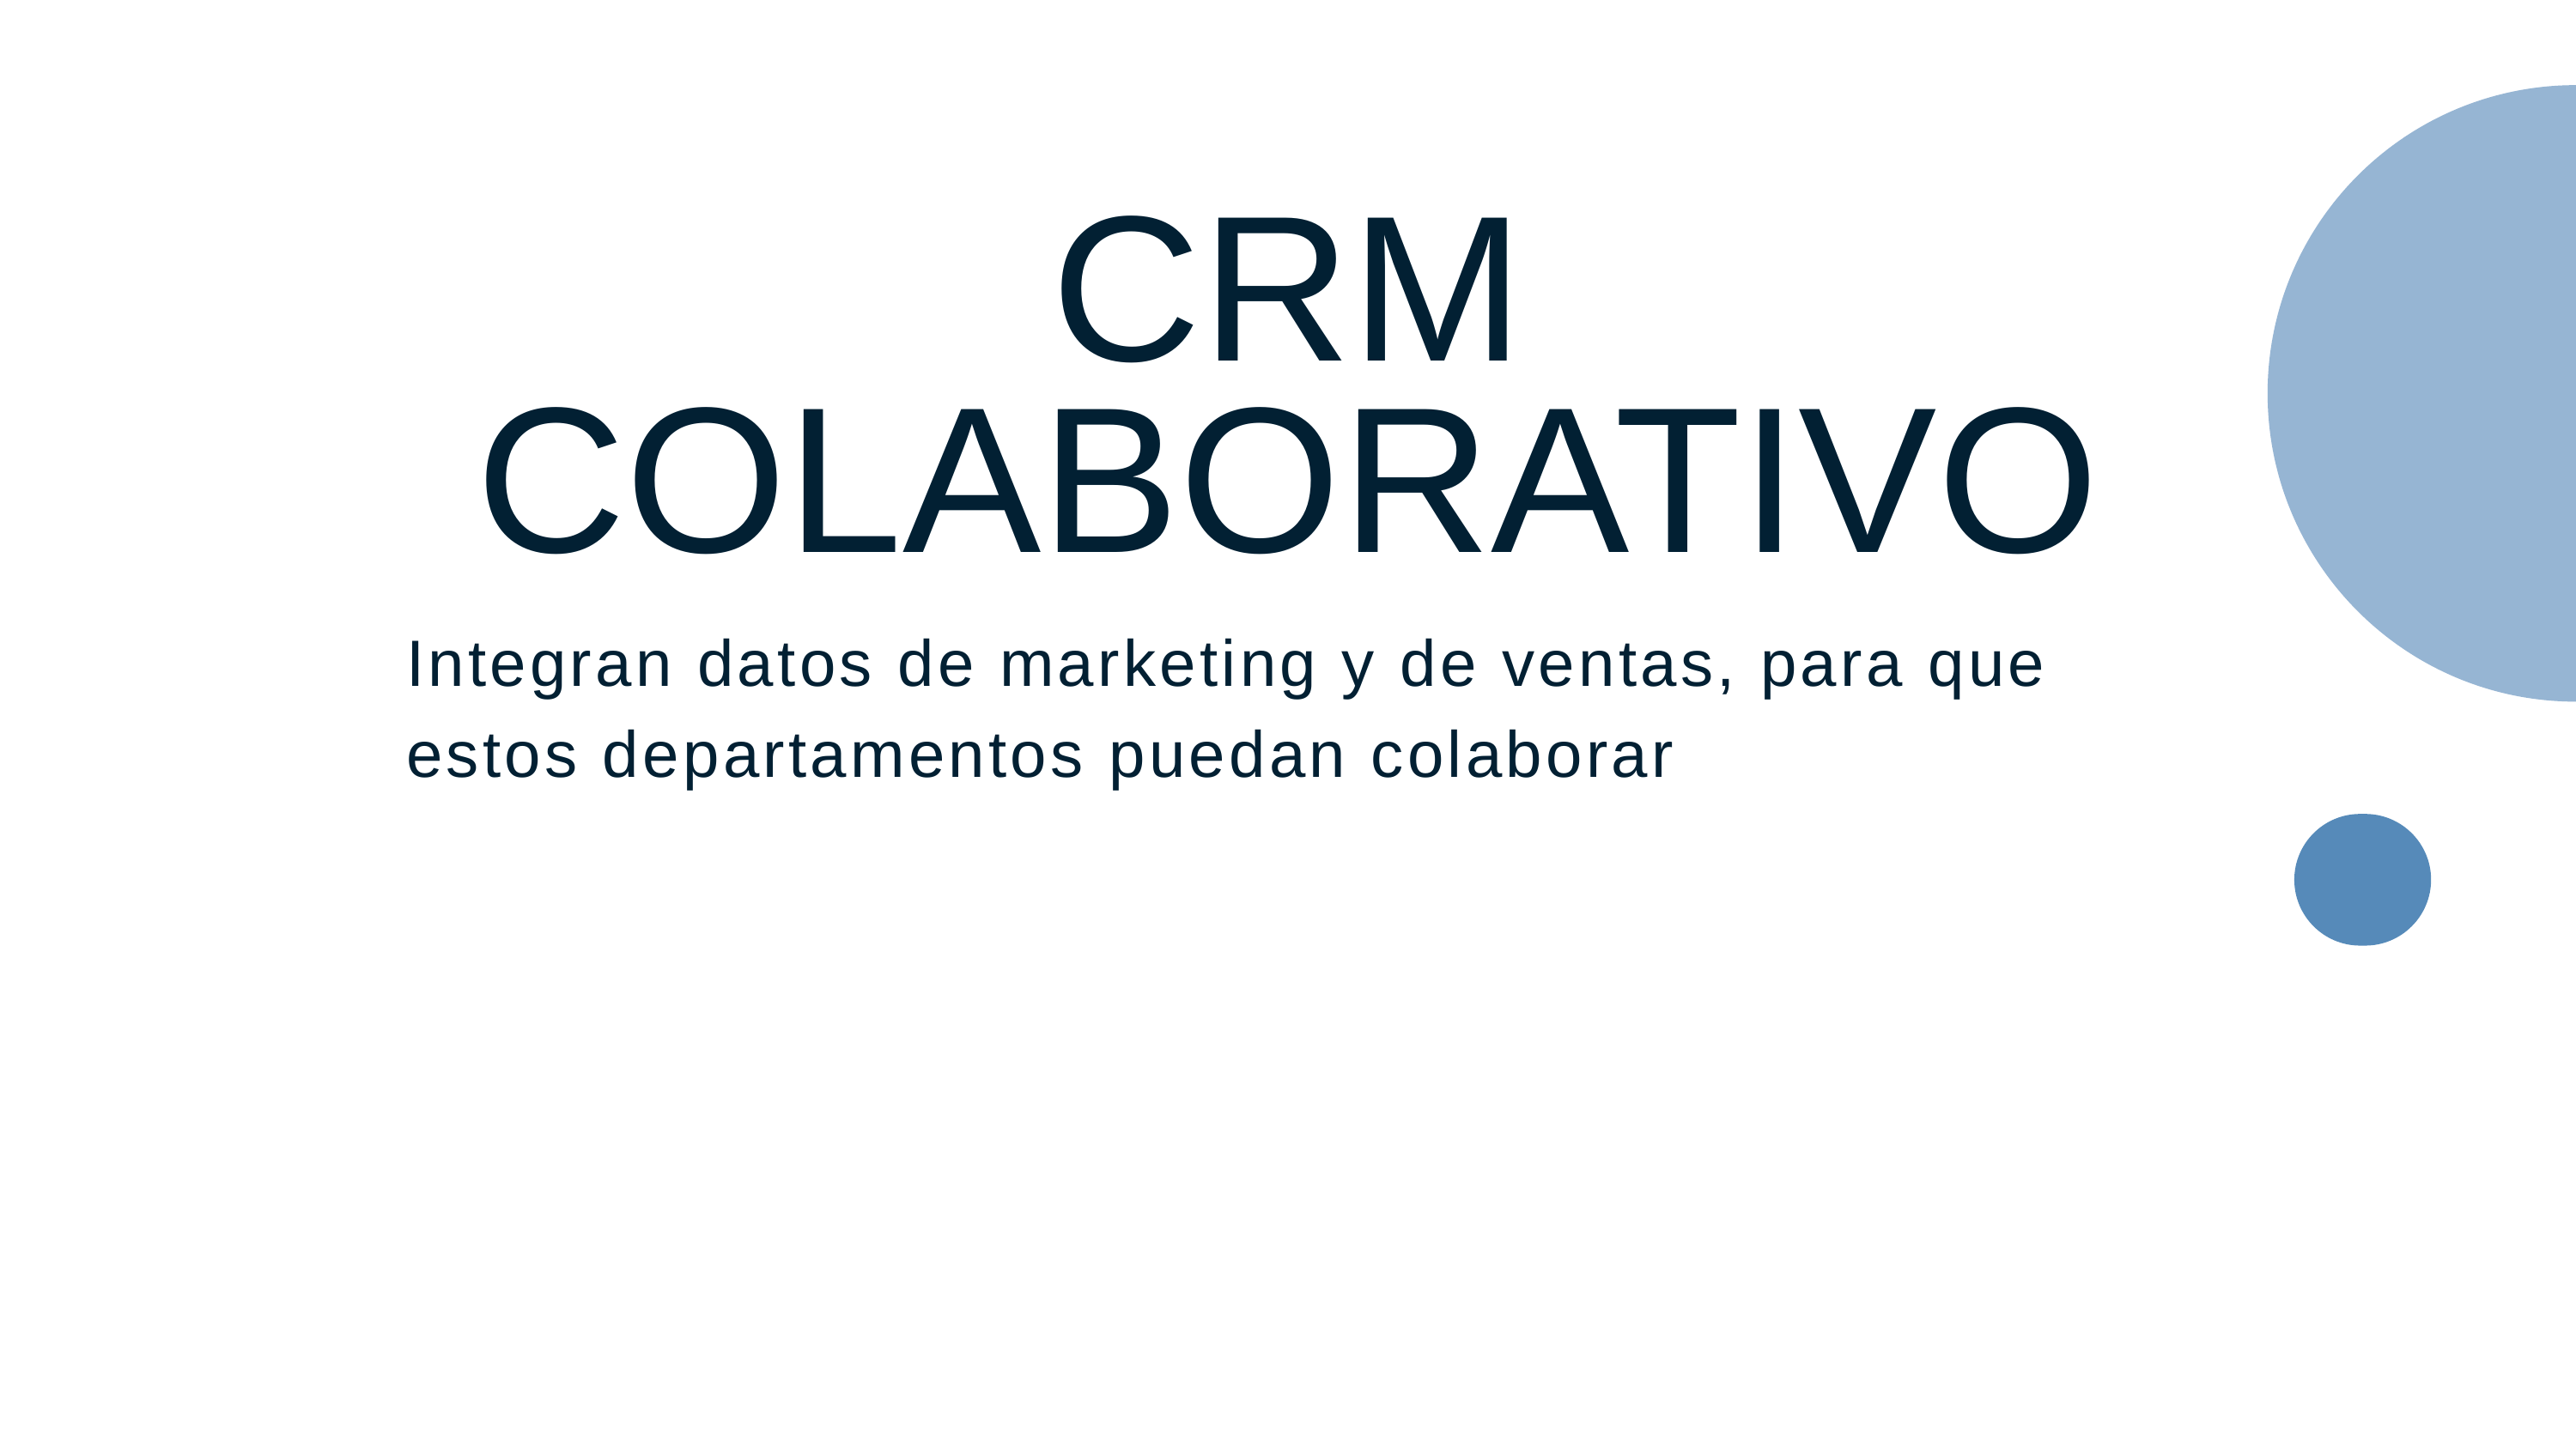

CRM COLABORATIVO
Integran datos de marketing y de ventas, para que estos departamentos puedan colaborar